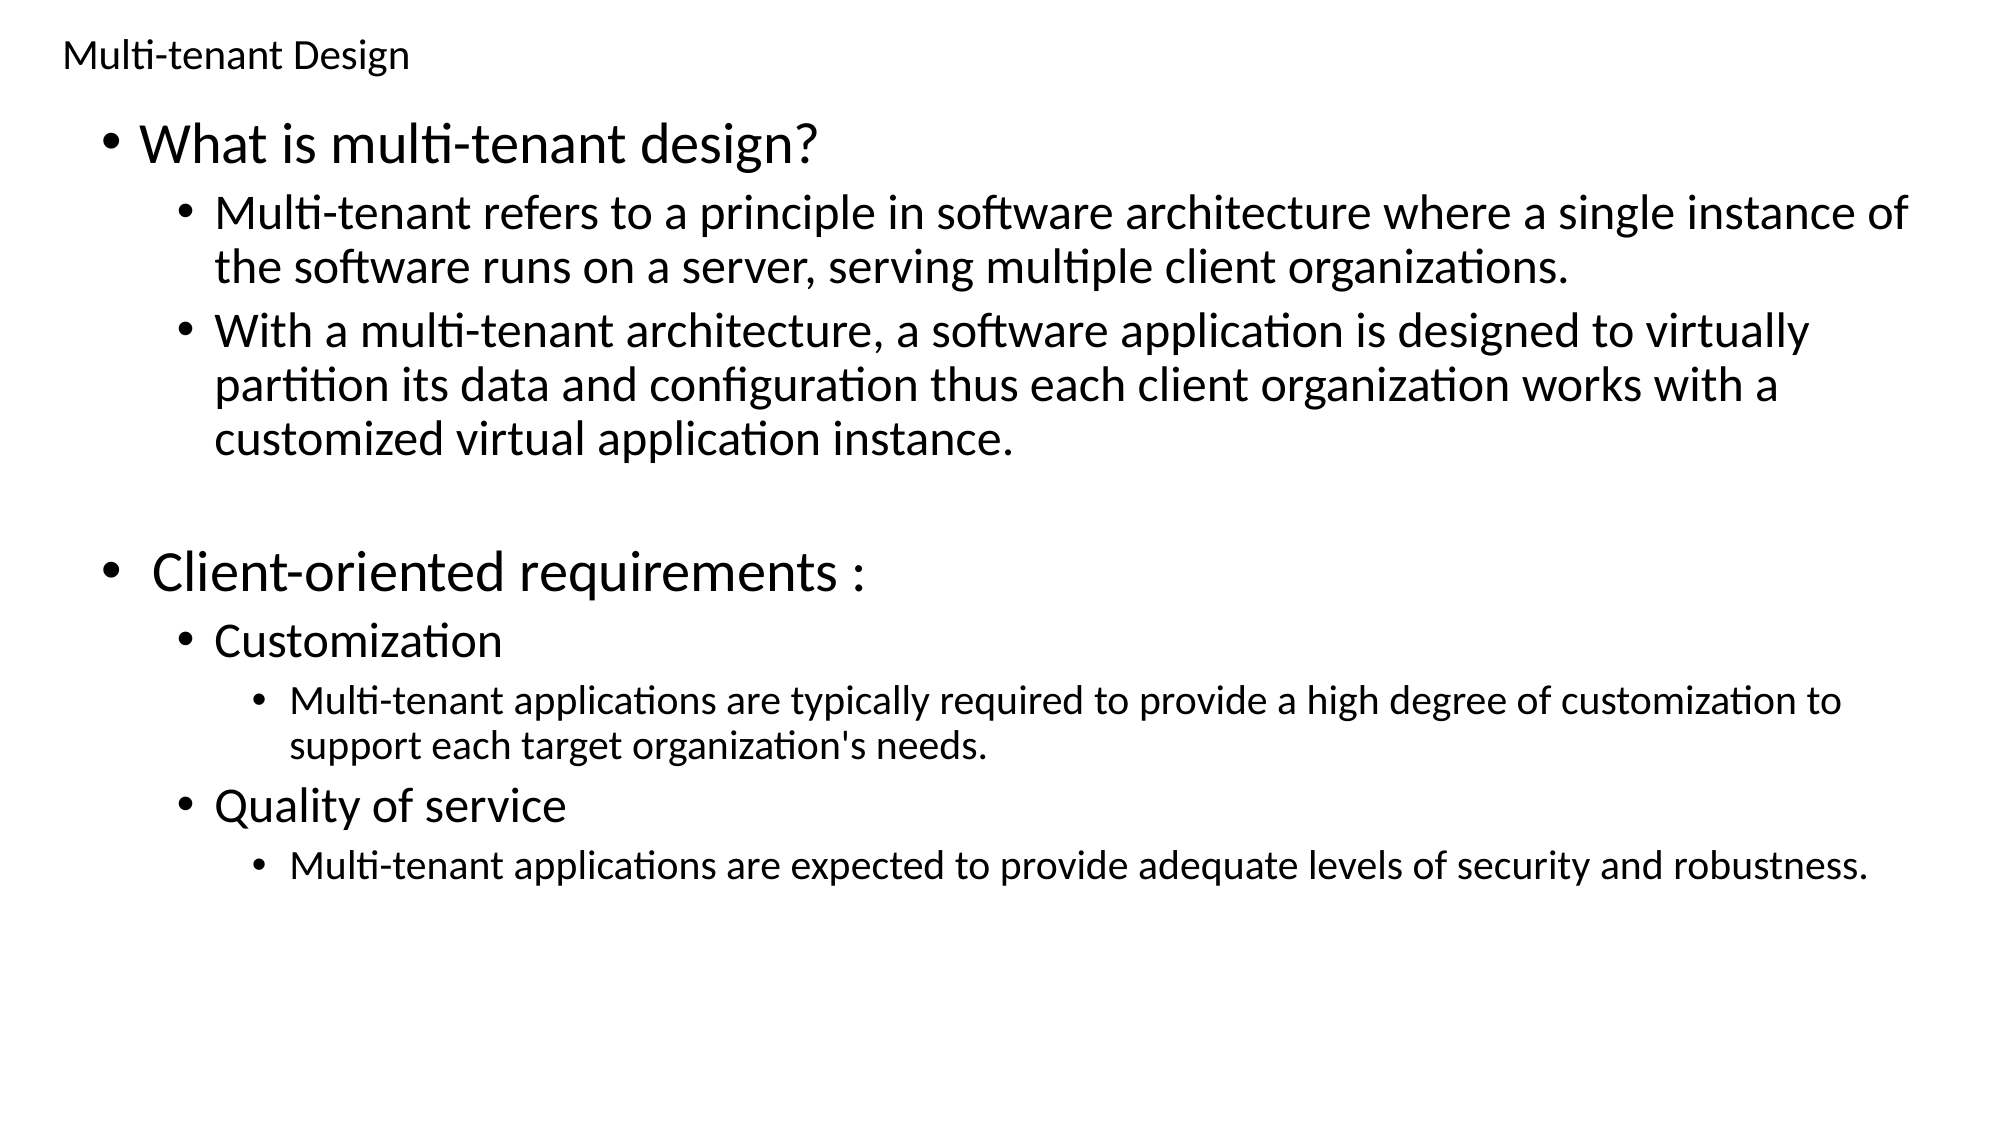

# Multi-tenant Design
What is multi-tenant design?
Multi-tenant refers to a principle in software architecture where a single instance of the software runs on a server, serving multiple client organizations.
With a multi-tenant architecture, a software application is designed to virtually partition its data and configuration thus each client organization works with a customized virtual application instance.
 Client-oriented requirements :
Customization
Multi-tenant applications are typically required to provide a high degree of customization to support each target organization's needs.
Quality of service
Multi-tenant applications are expected to provide adequate levels of security and robustness.